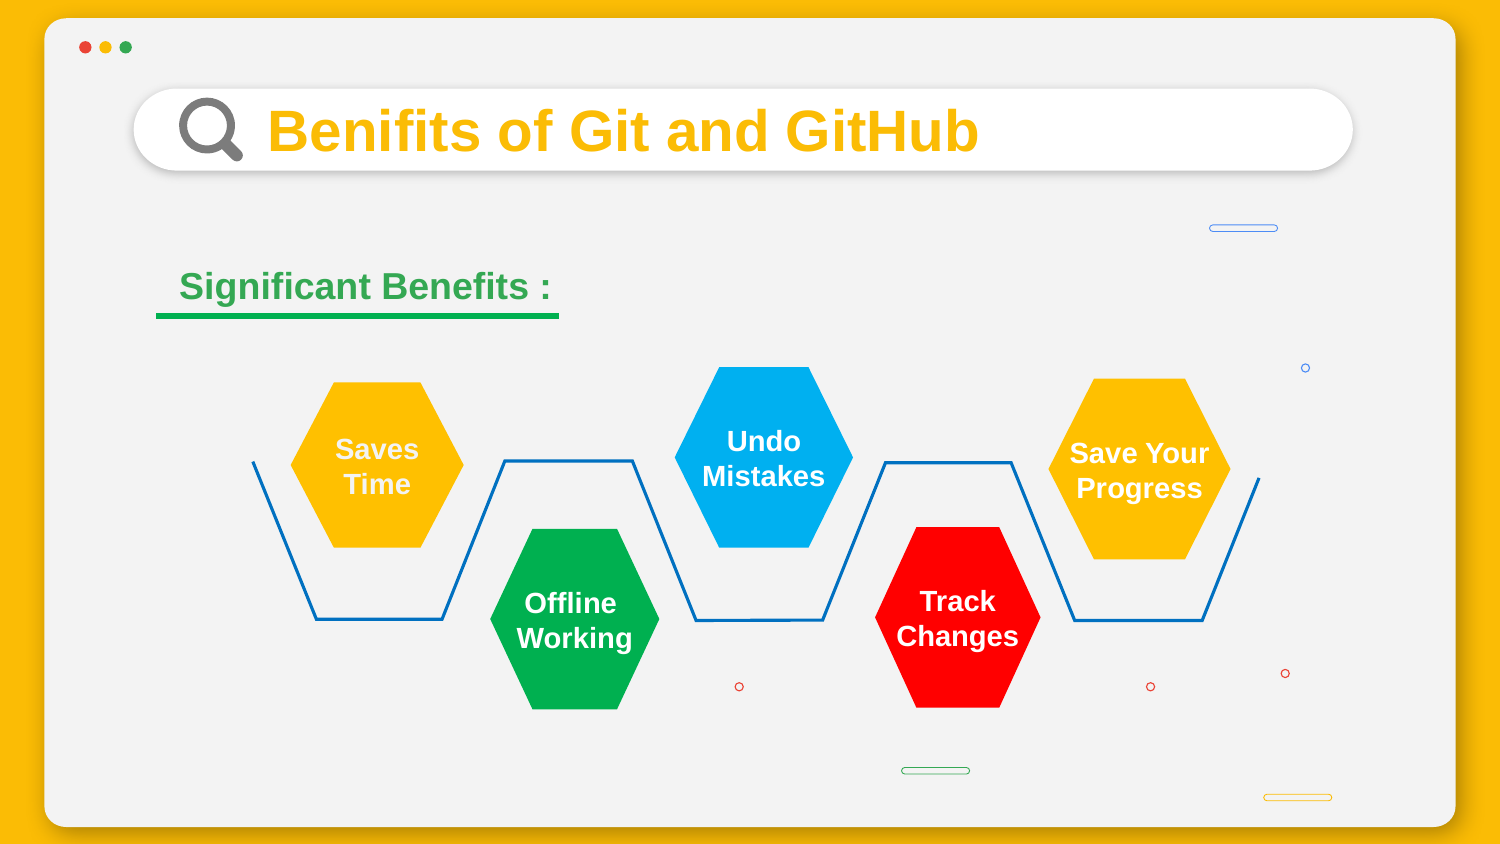

# Benifits of Git and GitHub
Significant Benefits :
Undo Mistakes
Save Your Progress
Saves Time

Track Changes
Offline  Working